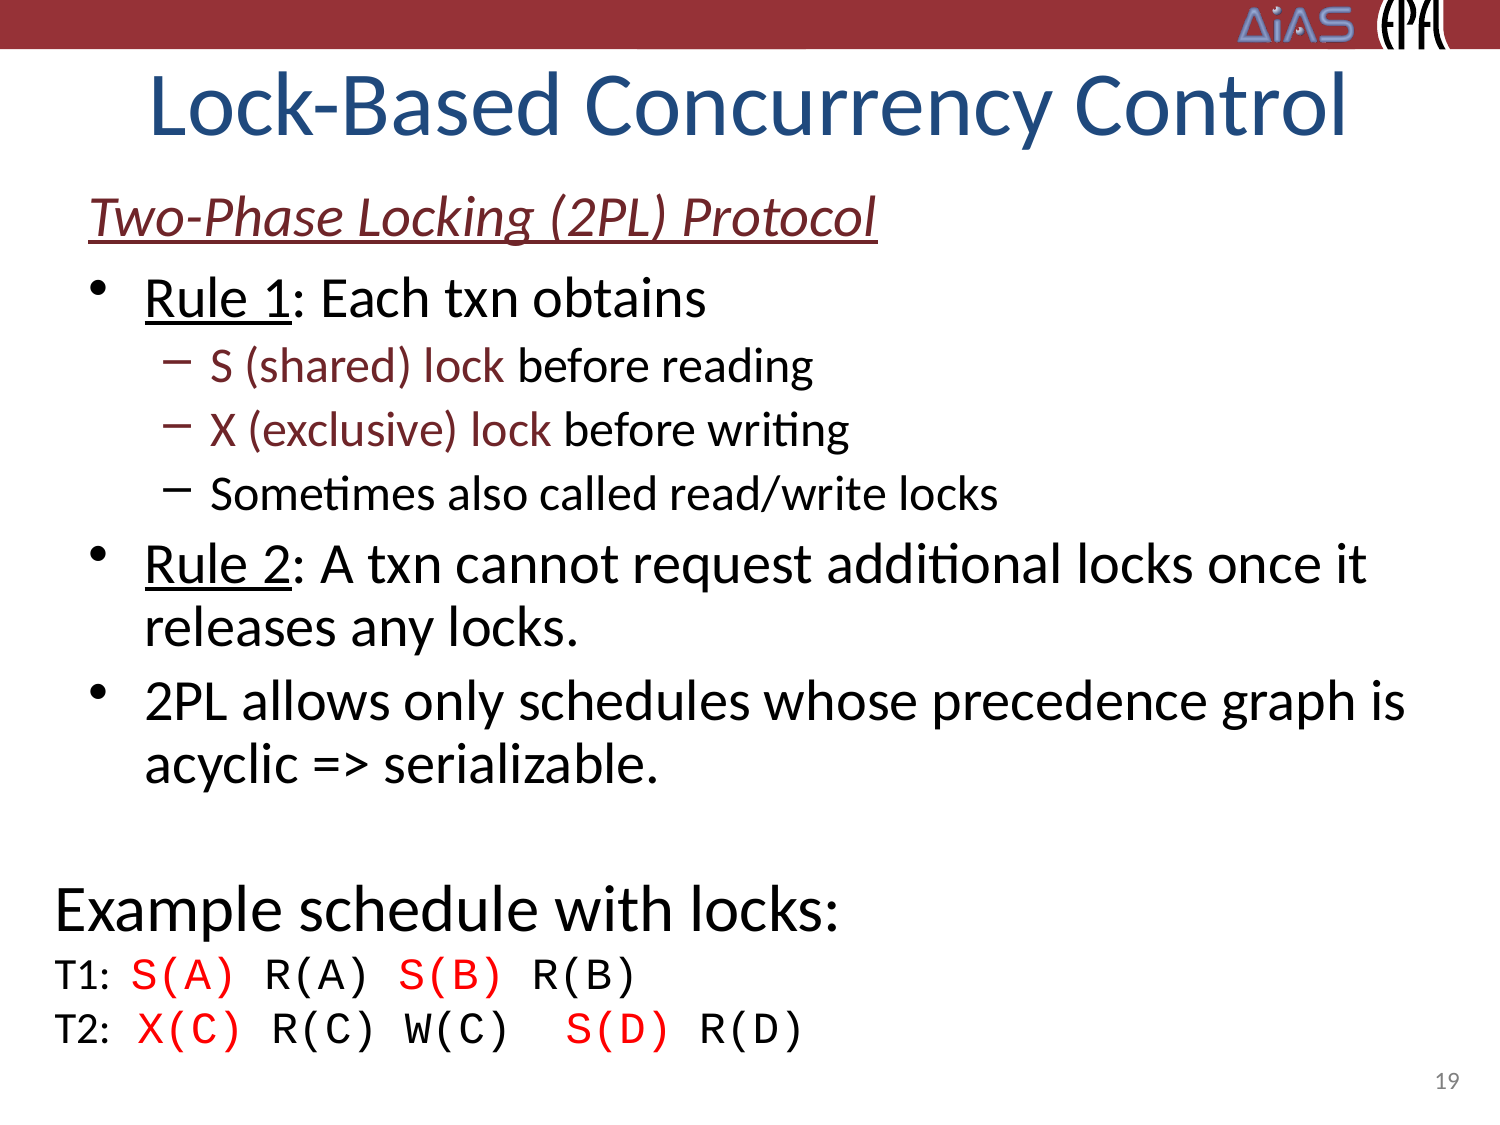

# Lock-Based Concurrency Control
Two-Phase Locking (2PL) Protocol
Rule 1: Each txn obtains
S (shared) lock before reading
X (exclusive) lock before writing
Sometimes also called read/write locks
Rule 2: A txn cannot request additional locks once it releases any locks.
2PL allows only schedules whose precedence graph is acyclic => serializable.

Example schedule with locks:
T1:  S(A) R(A) S(B) R(B)
T2: X(C) R(C) W(C)  S(D) R(D)
19